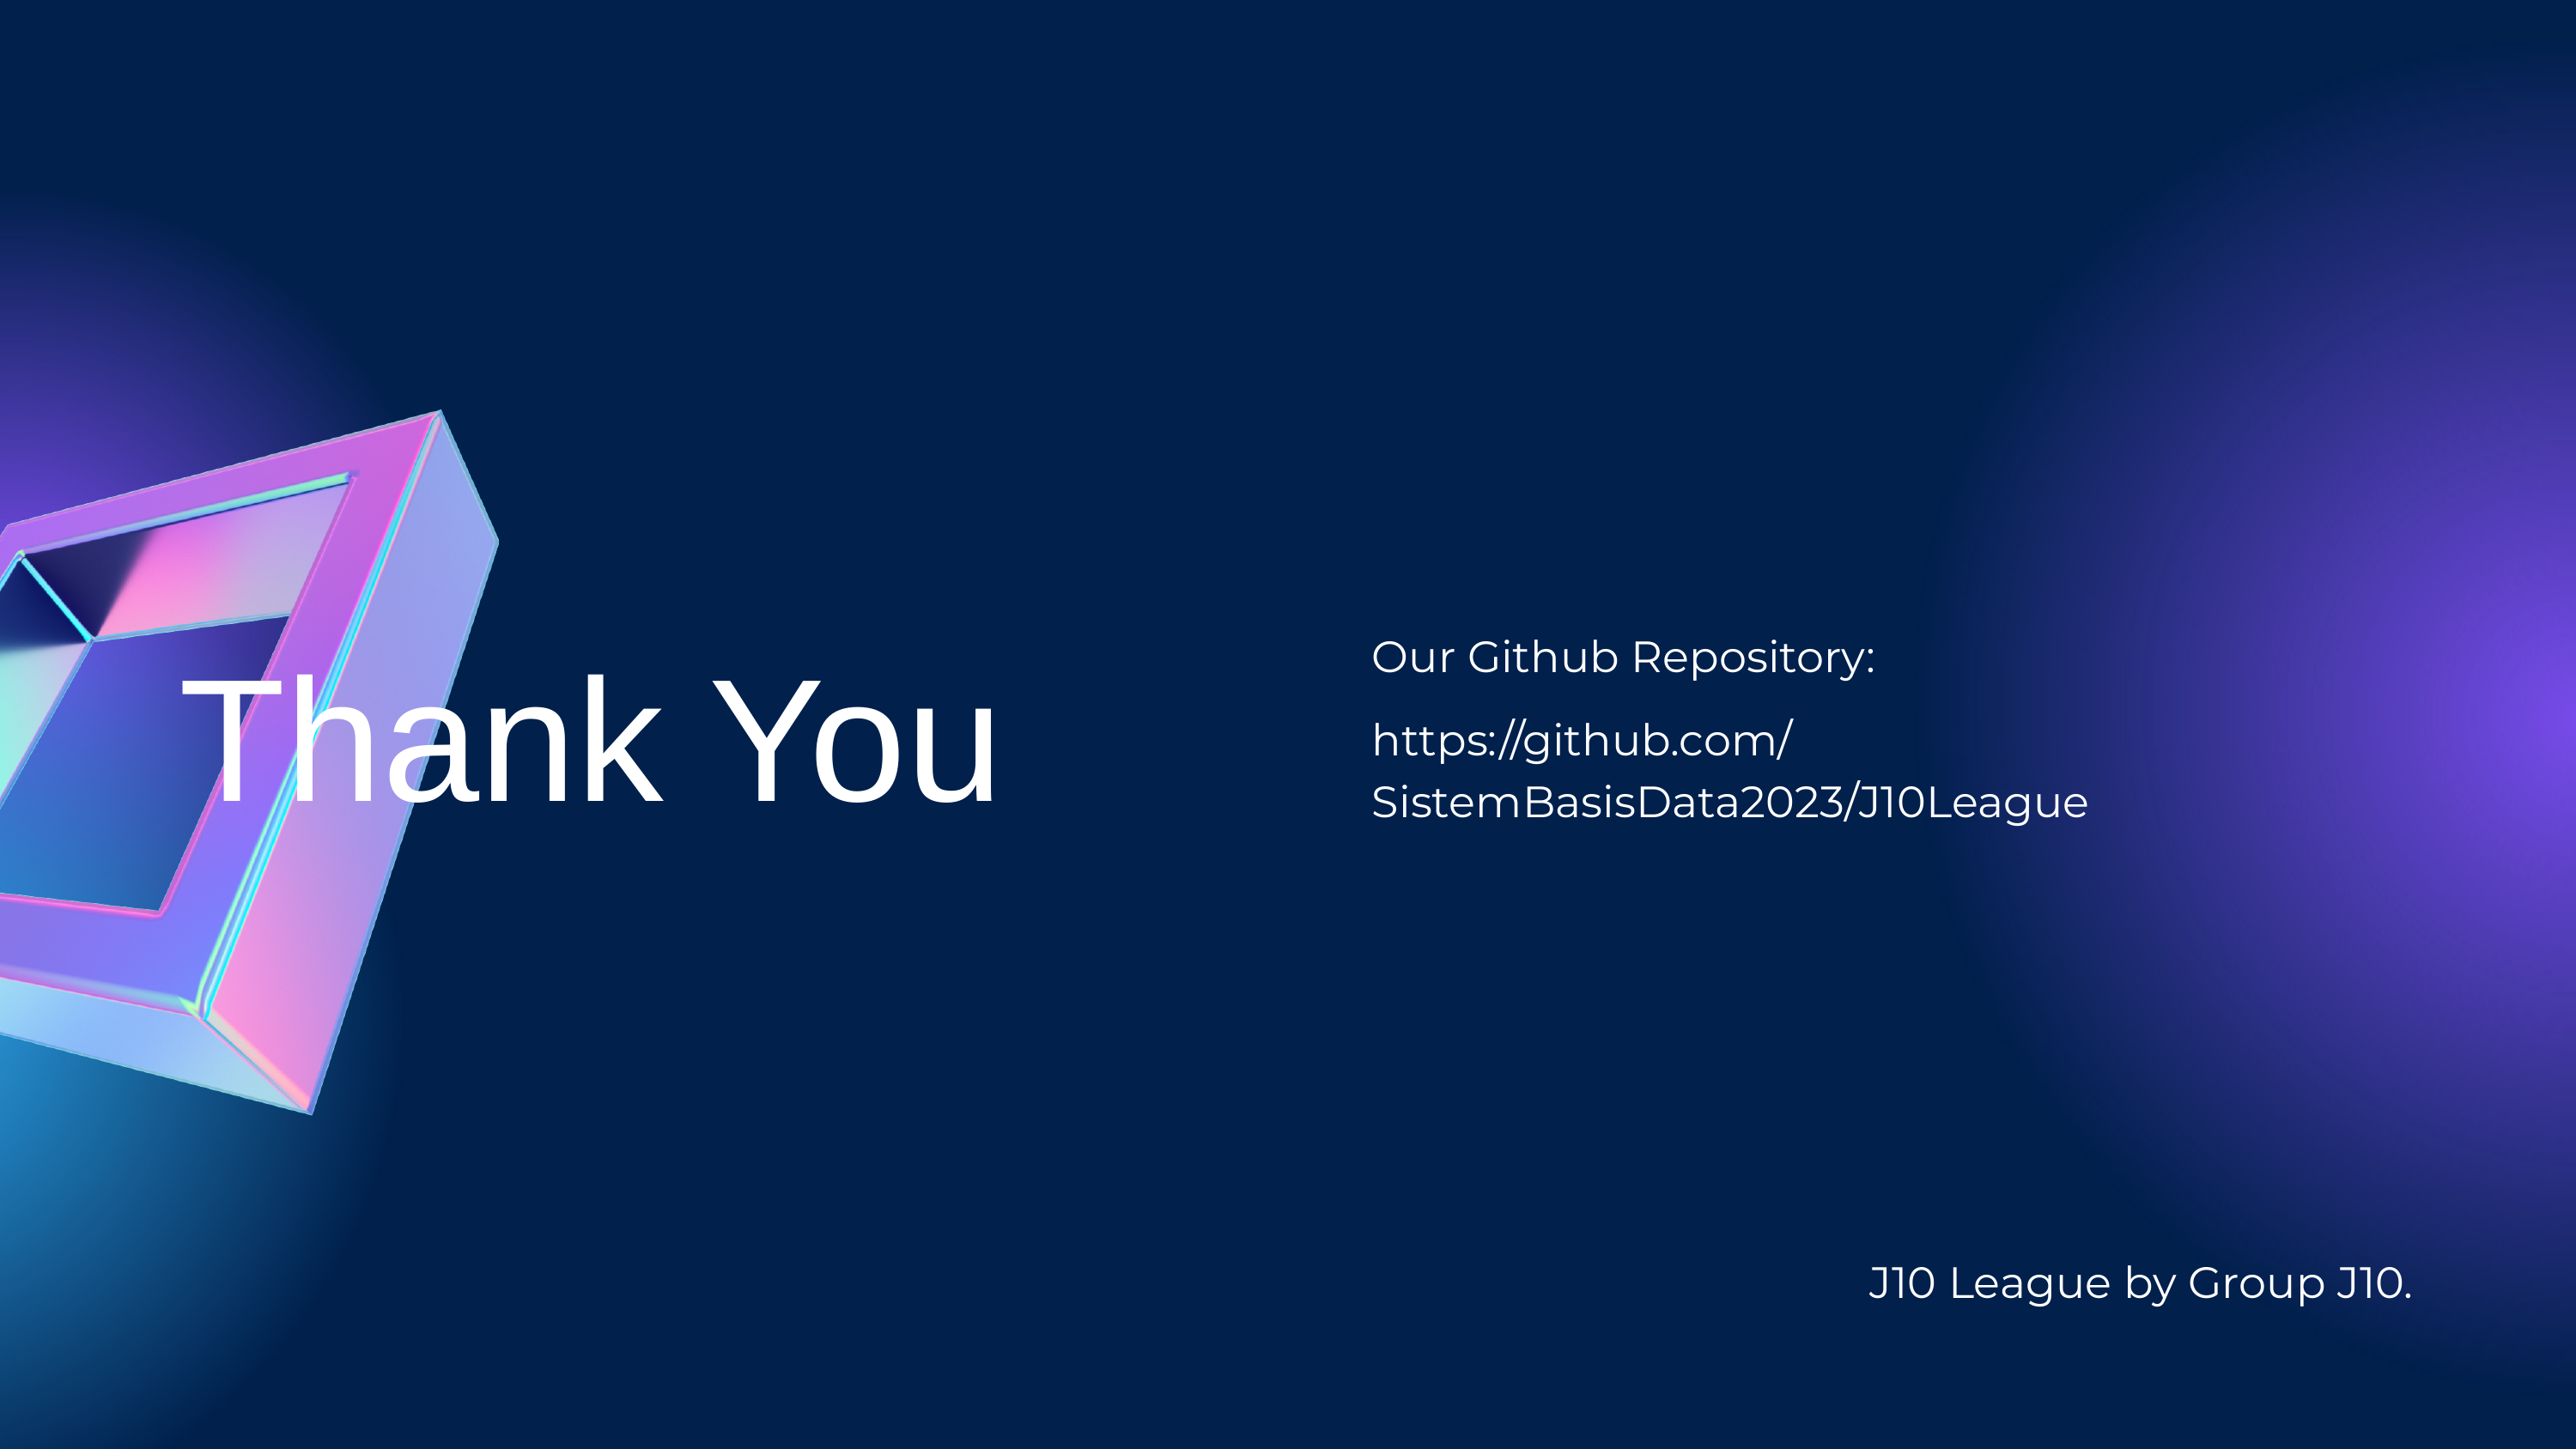

Thank You
Our Github Repository:
https://github.com/SistemBasisData2023/J10League
J10 League by Group J10.